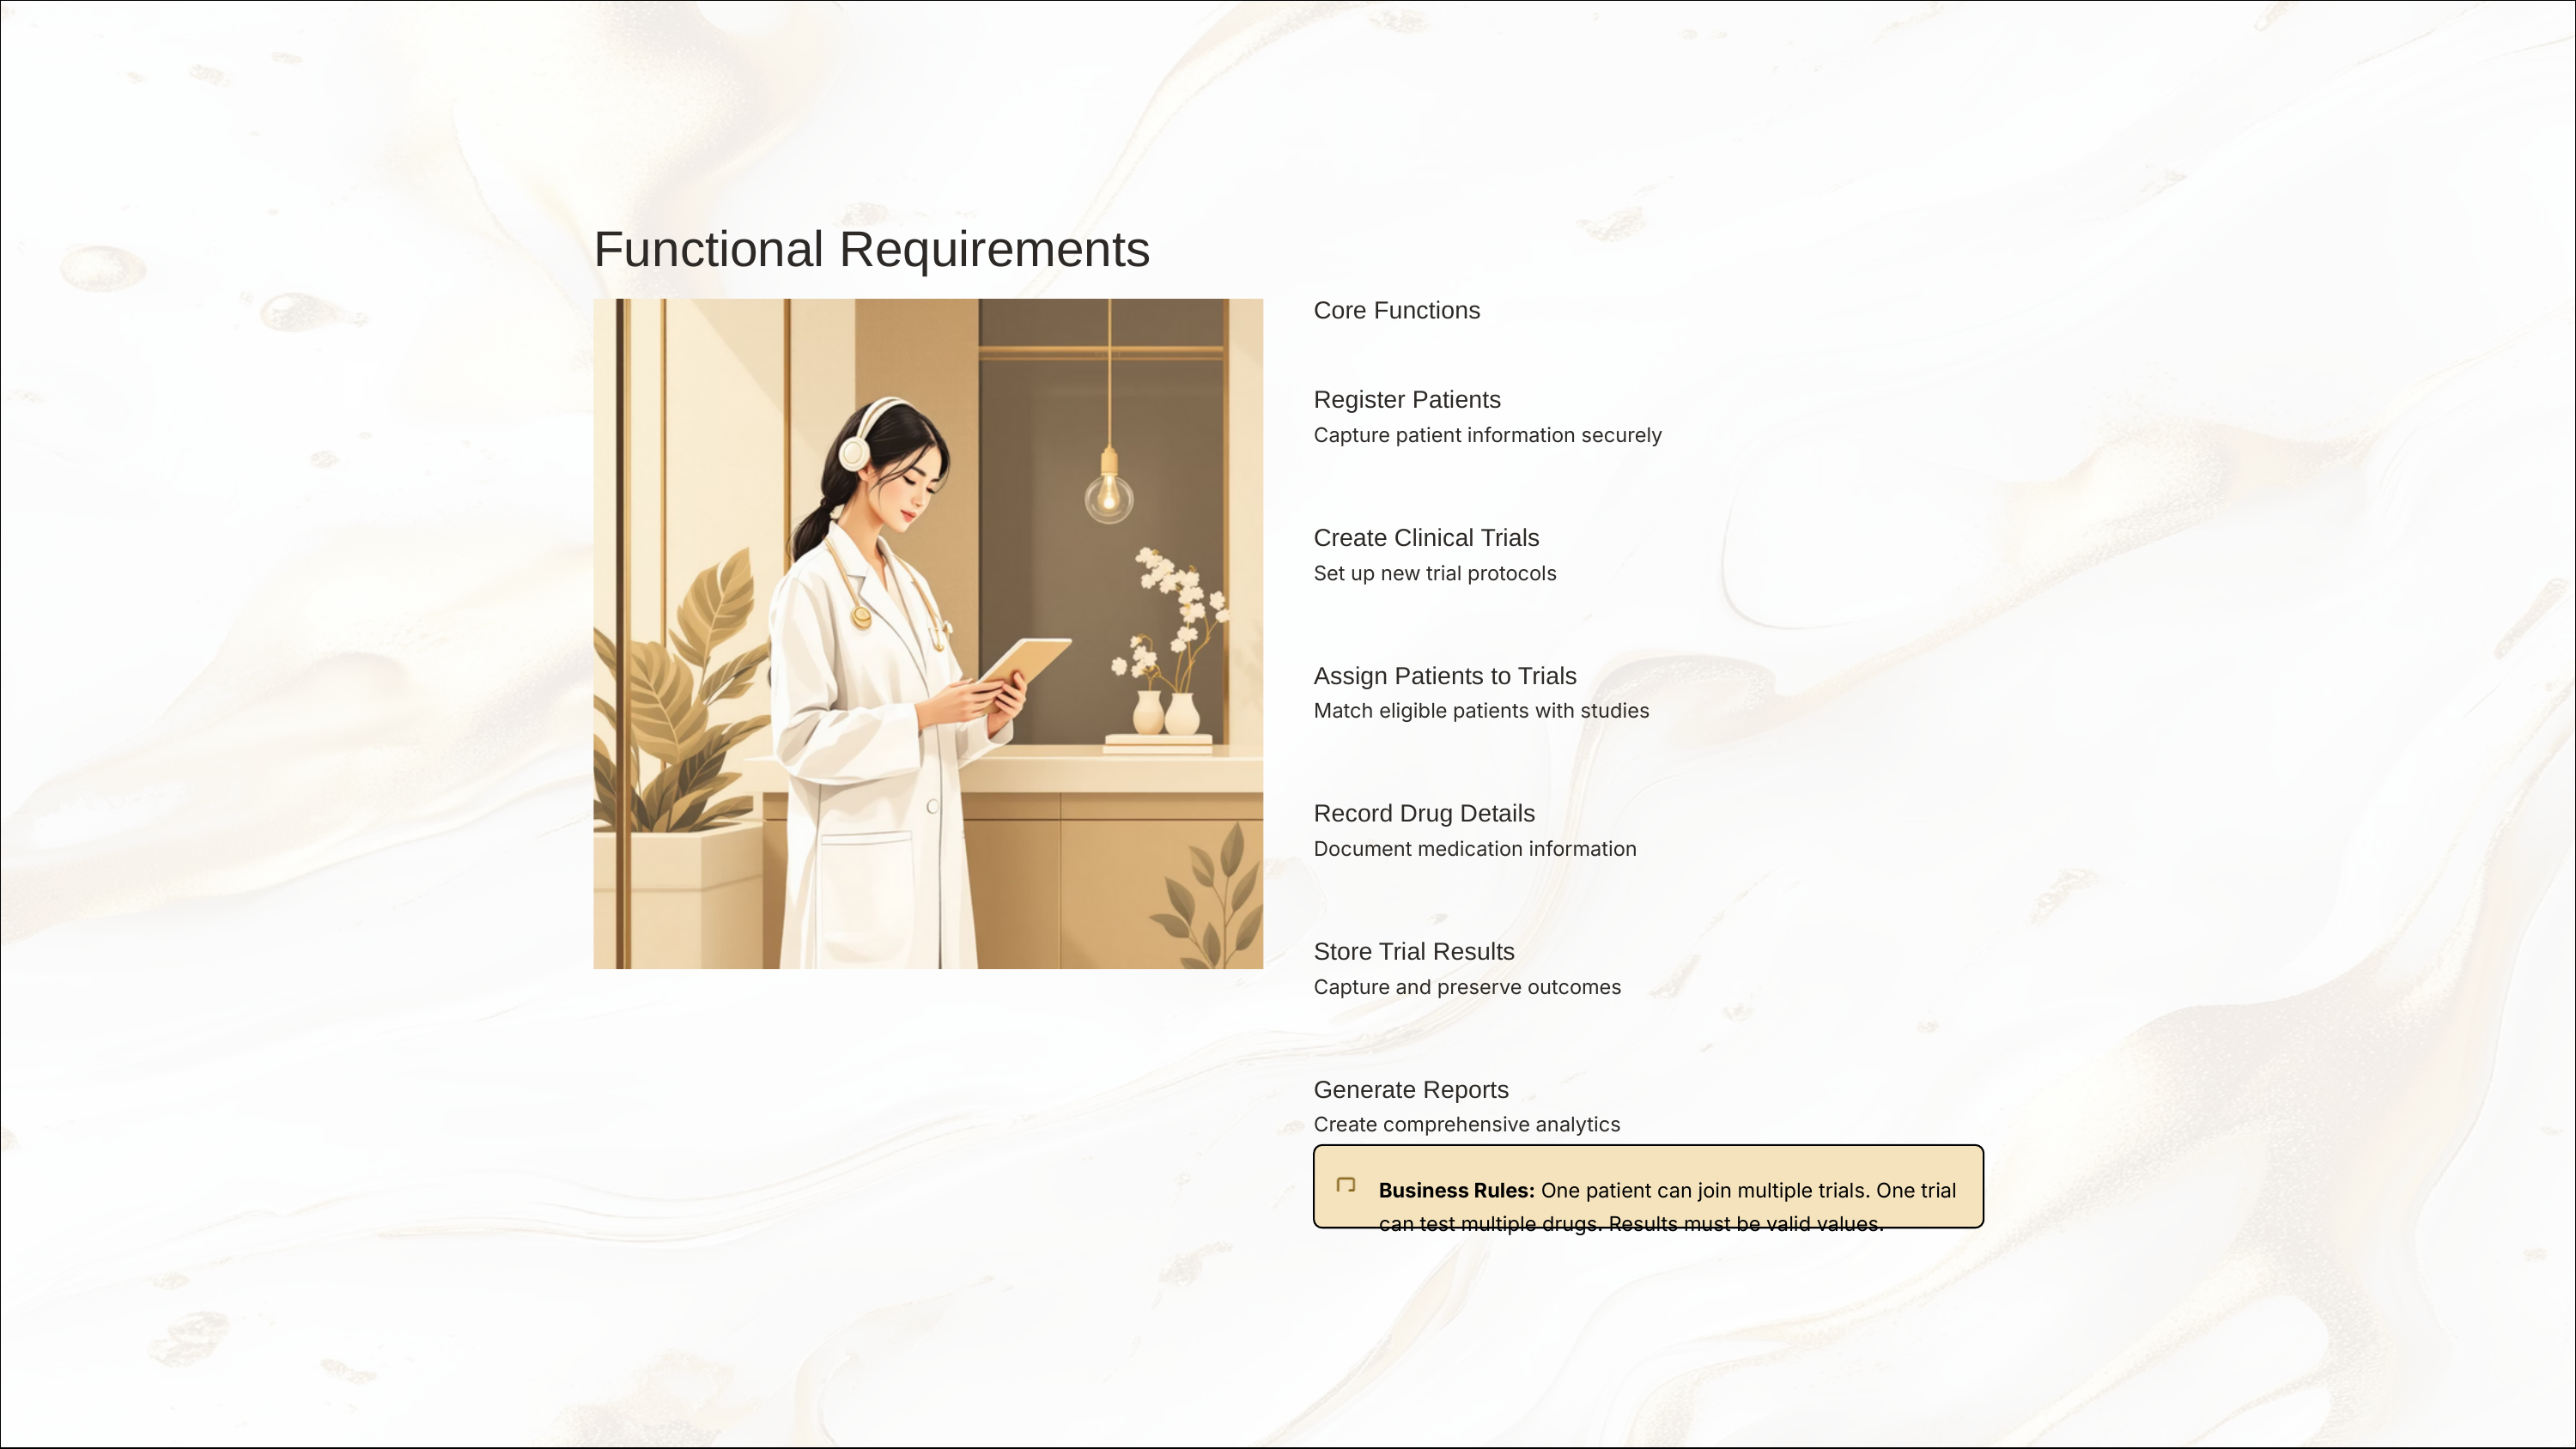

Functional Requirements
Core Functions

Register Patients
Capture patient information securely

Create Clinical Trials
Set up new trial protocols

Assign Patients to Trials
Match eligible patients with studies

Record Drug Details
Document medication information

Store Trial Results
Capture and preserve outcomes

Generate Reports
Create comprehensive analytics

Business Rules: One patient can join multiple trials. One trial can test multiple drugs. Results must be valid values.